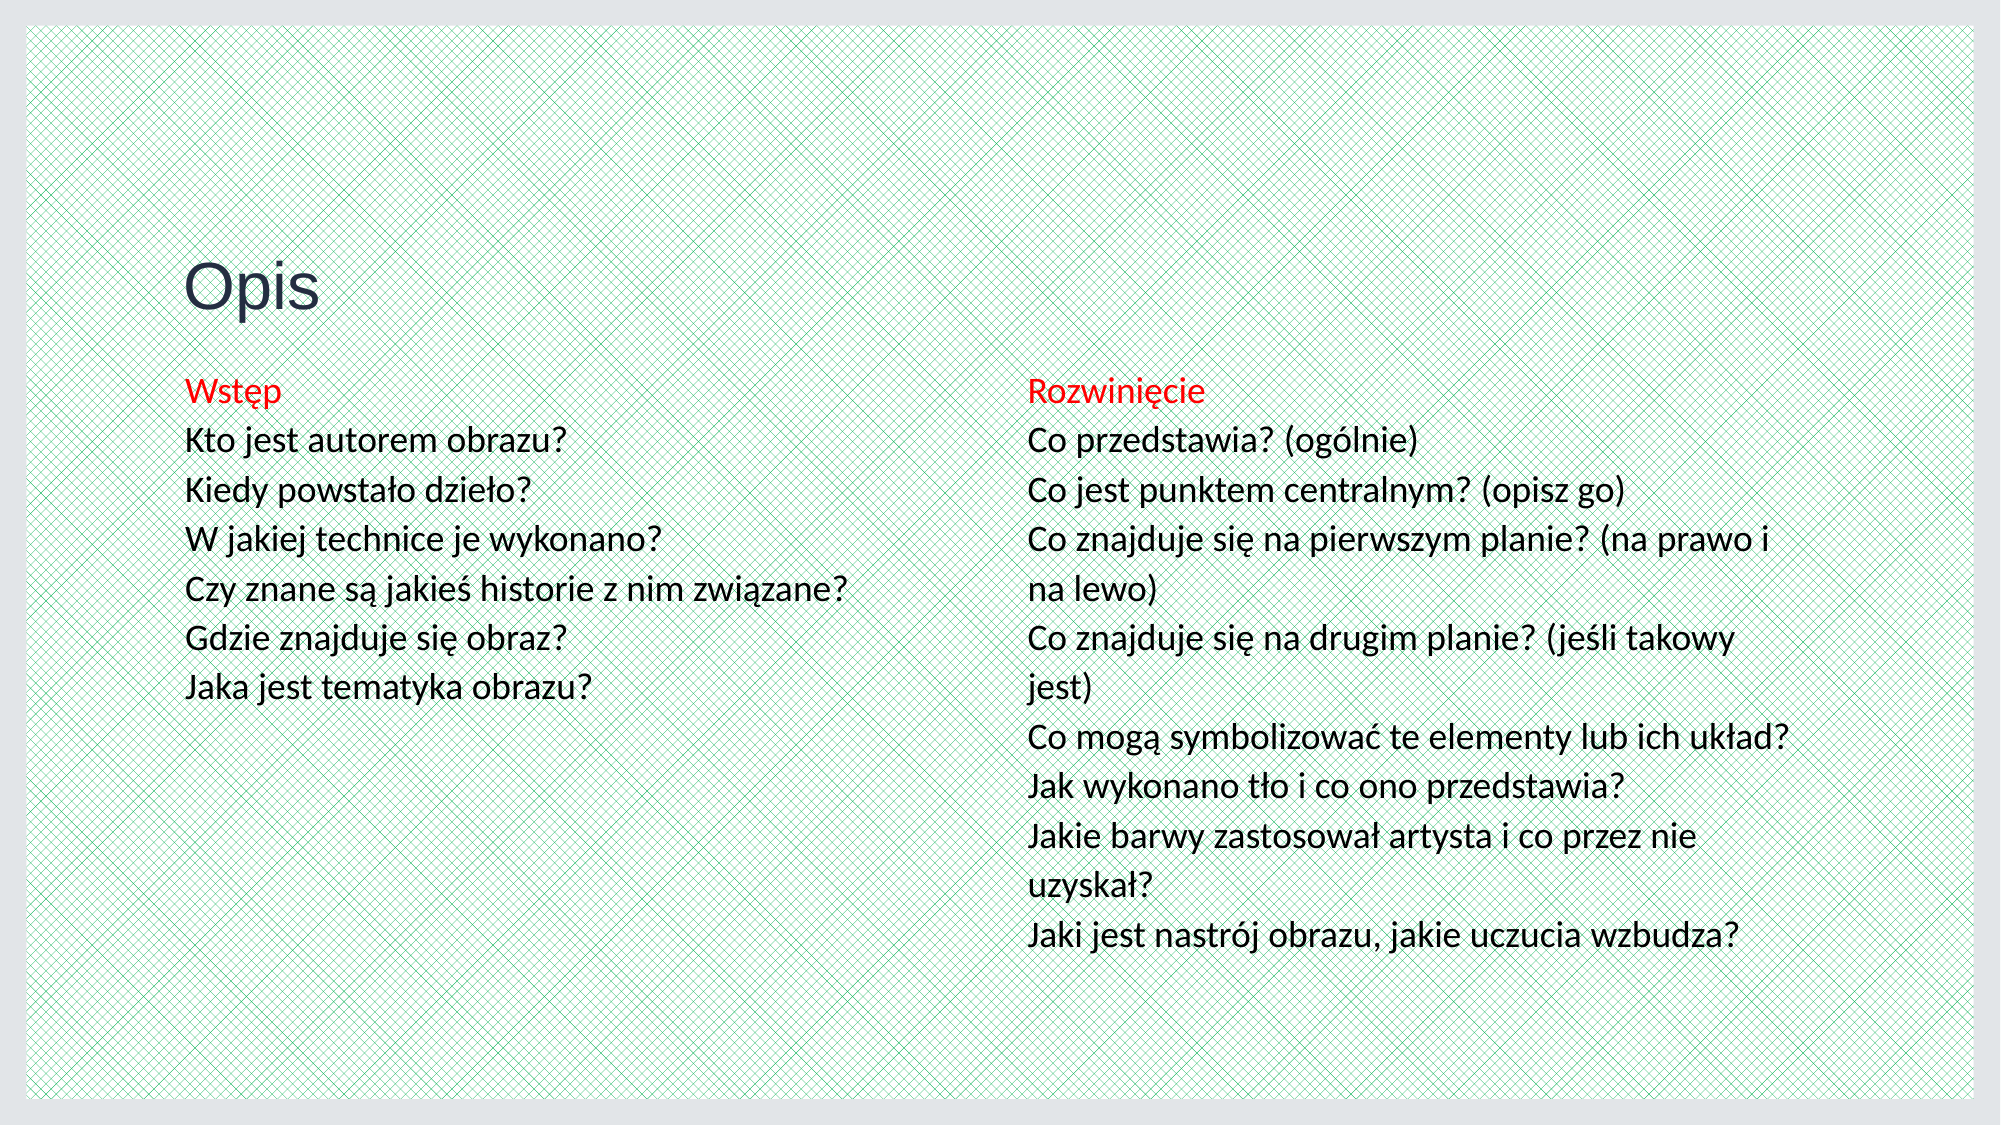

# Opis
Wstęp
Kto jest autorem obrazu?
Kiedy powstało dzieło?
W jakiej technice je wykonano?
Czy znane są jakieś historie z nim związane?
Gdzie znajduje się obraz?
Jaka jest tematyka obrazu?

Rozwinięcie
Co przedstawia? (ogólnie)
Co jest punktem centralnym? (opisz go)
Co znajduje się na pierwszym planie? (na prawo i na lewo)
Co znajduje się na drugim planie? (jeśli takowy jest)
Co mogą symbolizować te elementy lub ich układ?
Jak wykonano tło i co ono przedstawia?
Jakie barwy zastosował artysta i co przez nie uzyskał?
Jaki jest nastrój obrazu, jakie uczucia wzbudza?